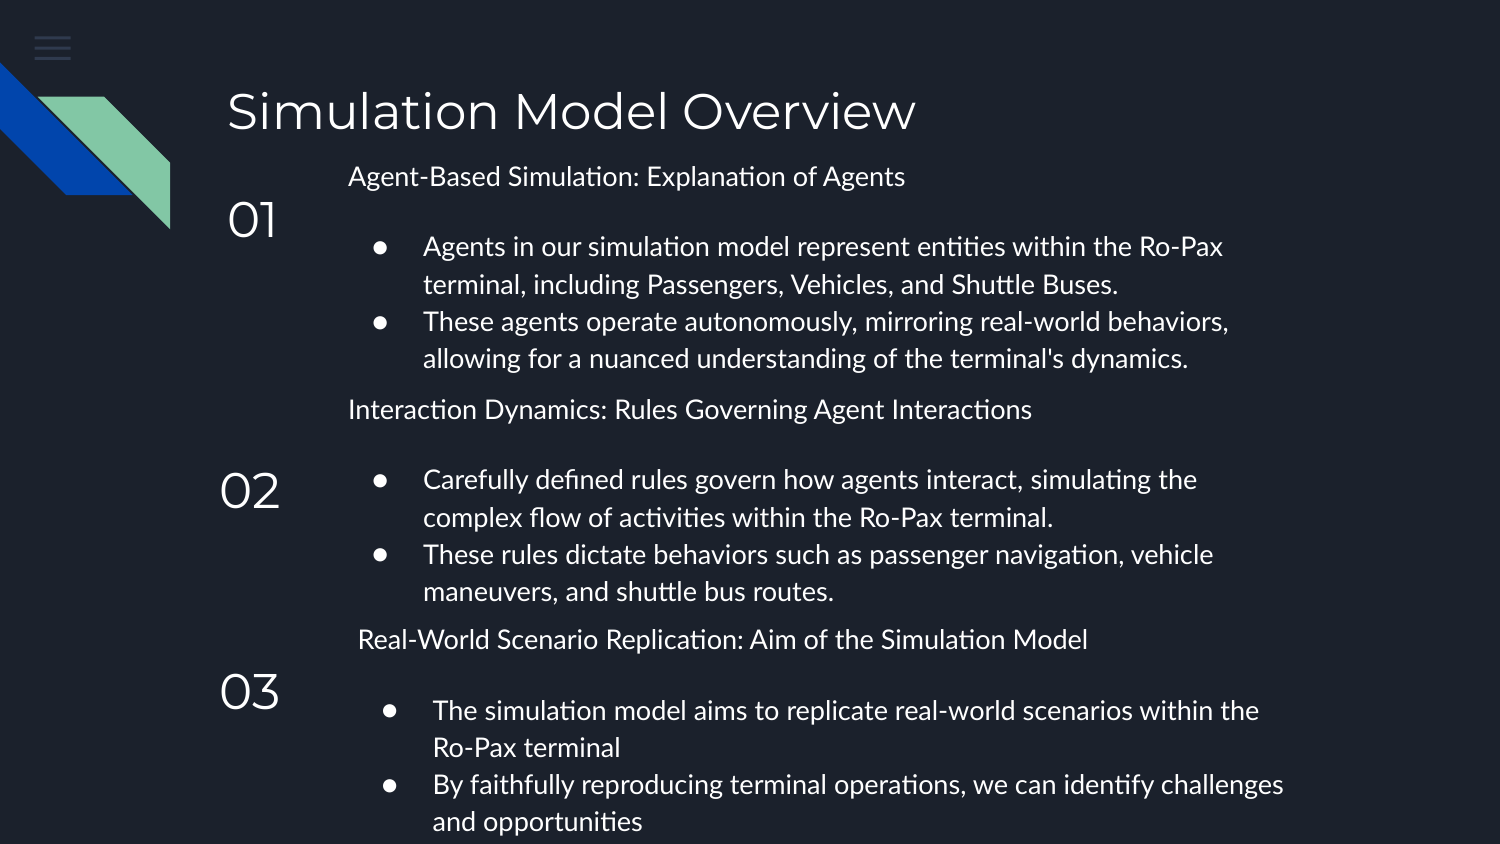

# Simulation Model Overview
Agent-Based Simulation: Explanation of Agents
Agents in our simulation model represent entities within the Ro-Pax terminal, including Passengers, Vehicles, and Shuttle Buses.
These agents operate autonomously, mirroring real-world behaviors, allowing for a nuanced understanding of the terminal's dynamics.

01

Interaction Dynamics: Rules Governing Agent Interactions
Carefully defined rules govern how agents interact, simulating the complex flow of activities within the Ro-Pax terminal.
These rules dictate behaviors such as passenger navigation, vehicle maneuvers, and shuttle bus routes.

02

Real-World Scenario Replication: Aim of the Simulation Model
The simulation model aims to replicate real-world scenarios within the Ro-Pax terminal
By faithfully reproducing terminal operations, we can identify challenges and opportunities

03